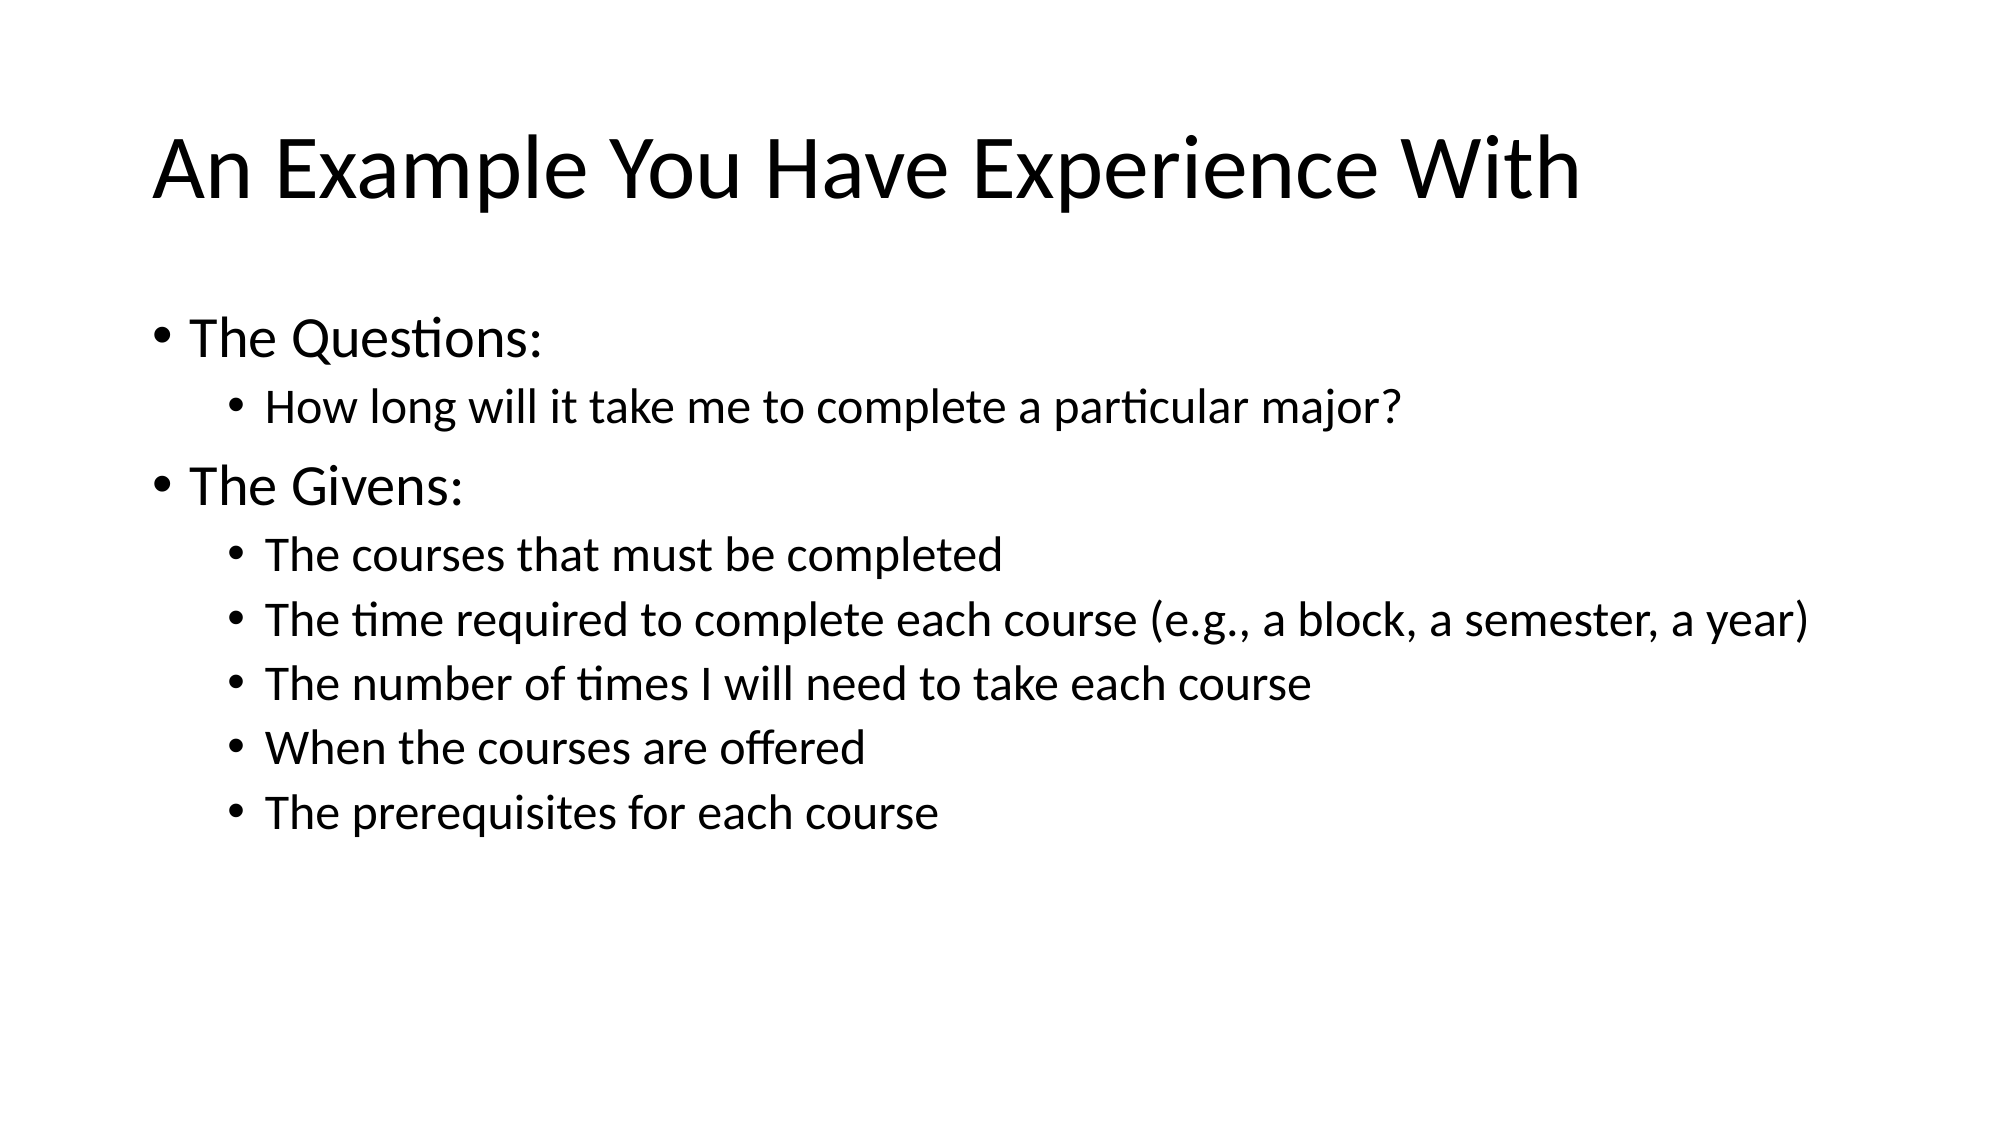

# An Example You Have Experience With
The Questions:
How long will it take me to complete a particular major?
The Givens:
The courses that must be completed
The time required to complete each course (e.g., a block, a semester, a year)
The number of times I will need to take each course
When the courses are offered
The prerequisites for each course